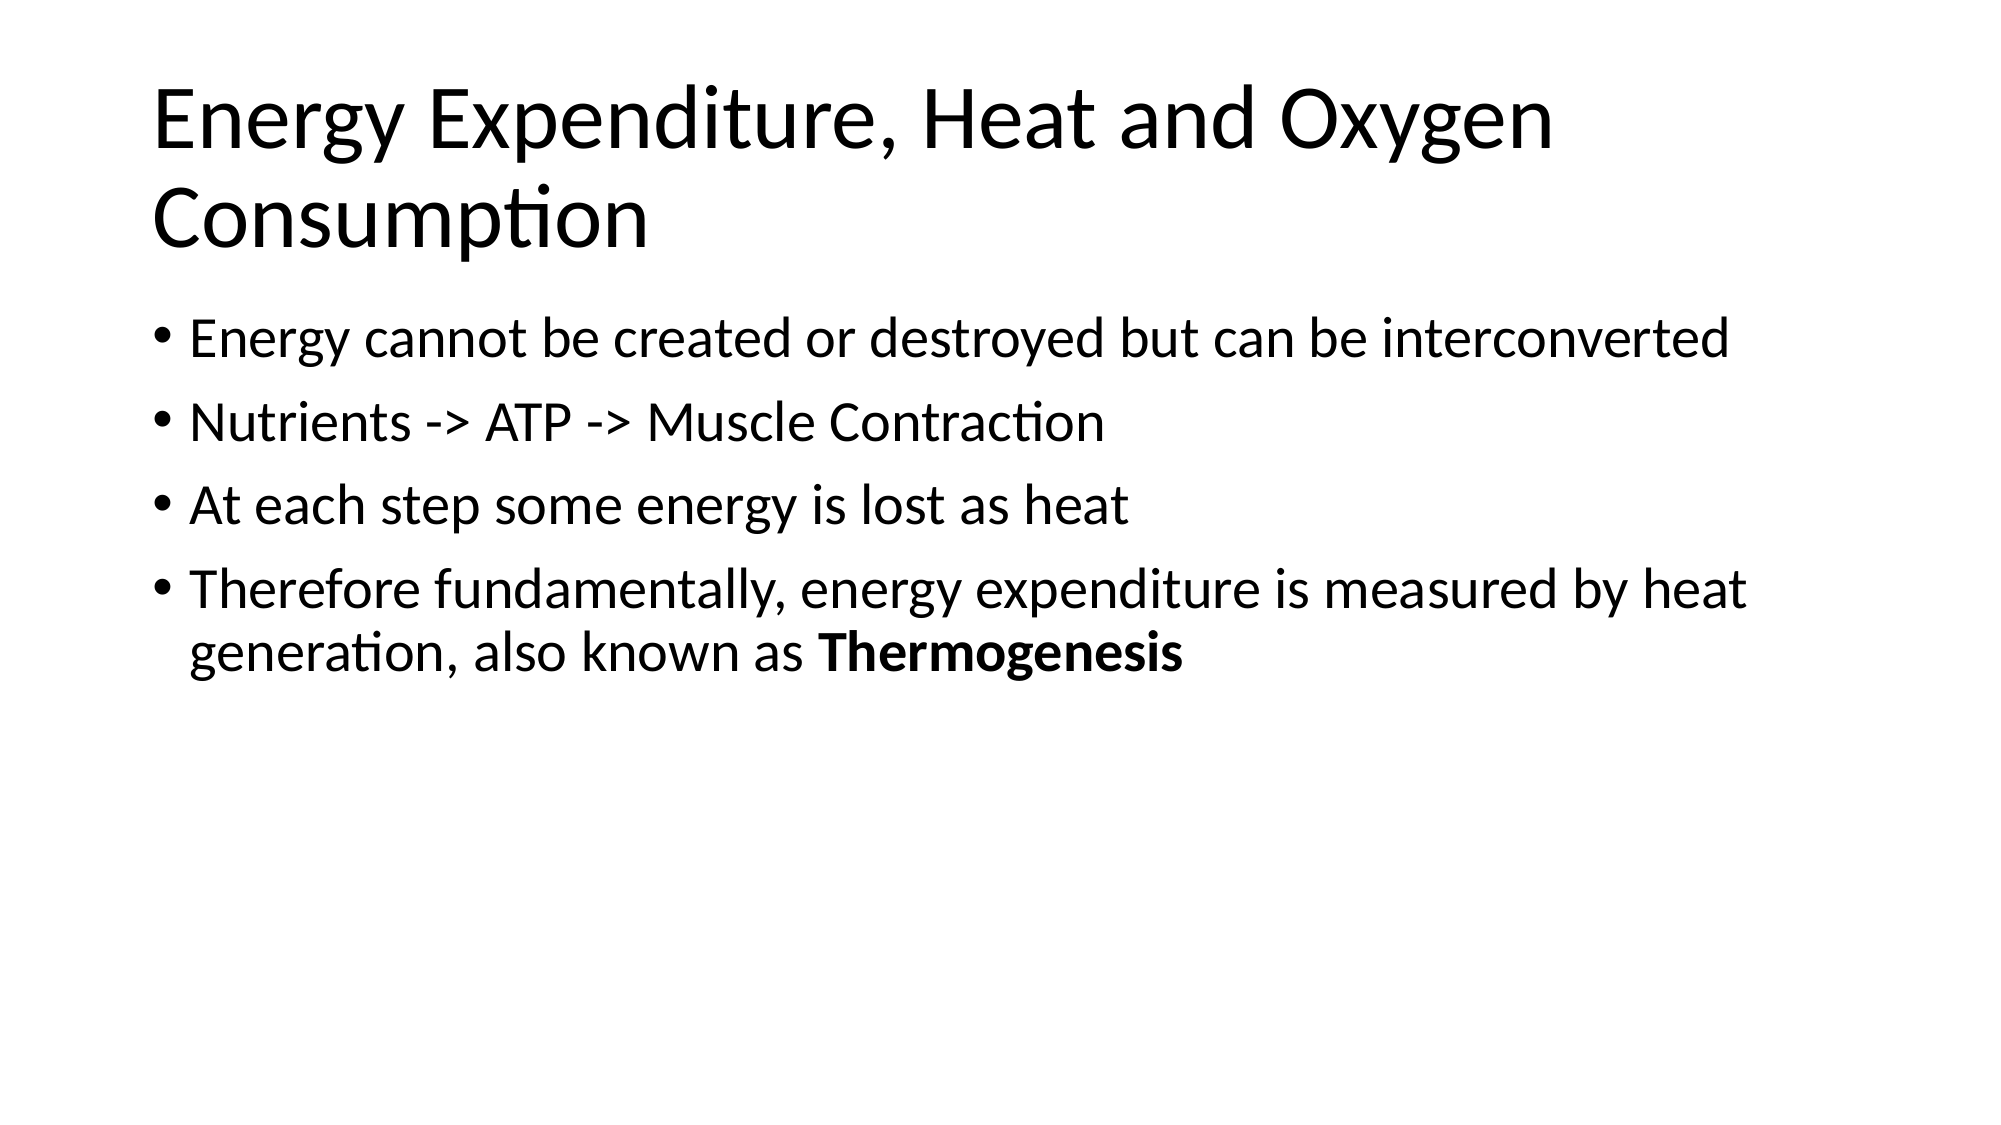

# Energy Expenditure, Heat and Oxygen Consumption
Energy cannot be created or destroyed but can be interconverted
Nutrients -> ATP -> Muscle Contraction
At each step some energy is lost as heat
Therefore fundamentally, energy expenditure is measured by heat generation, also known as Thermogenesis